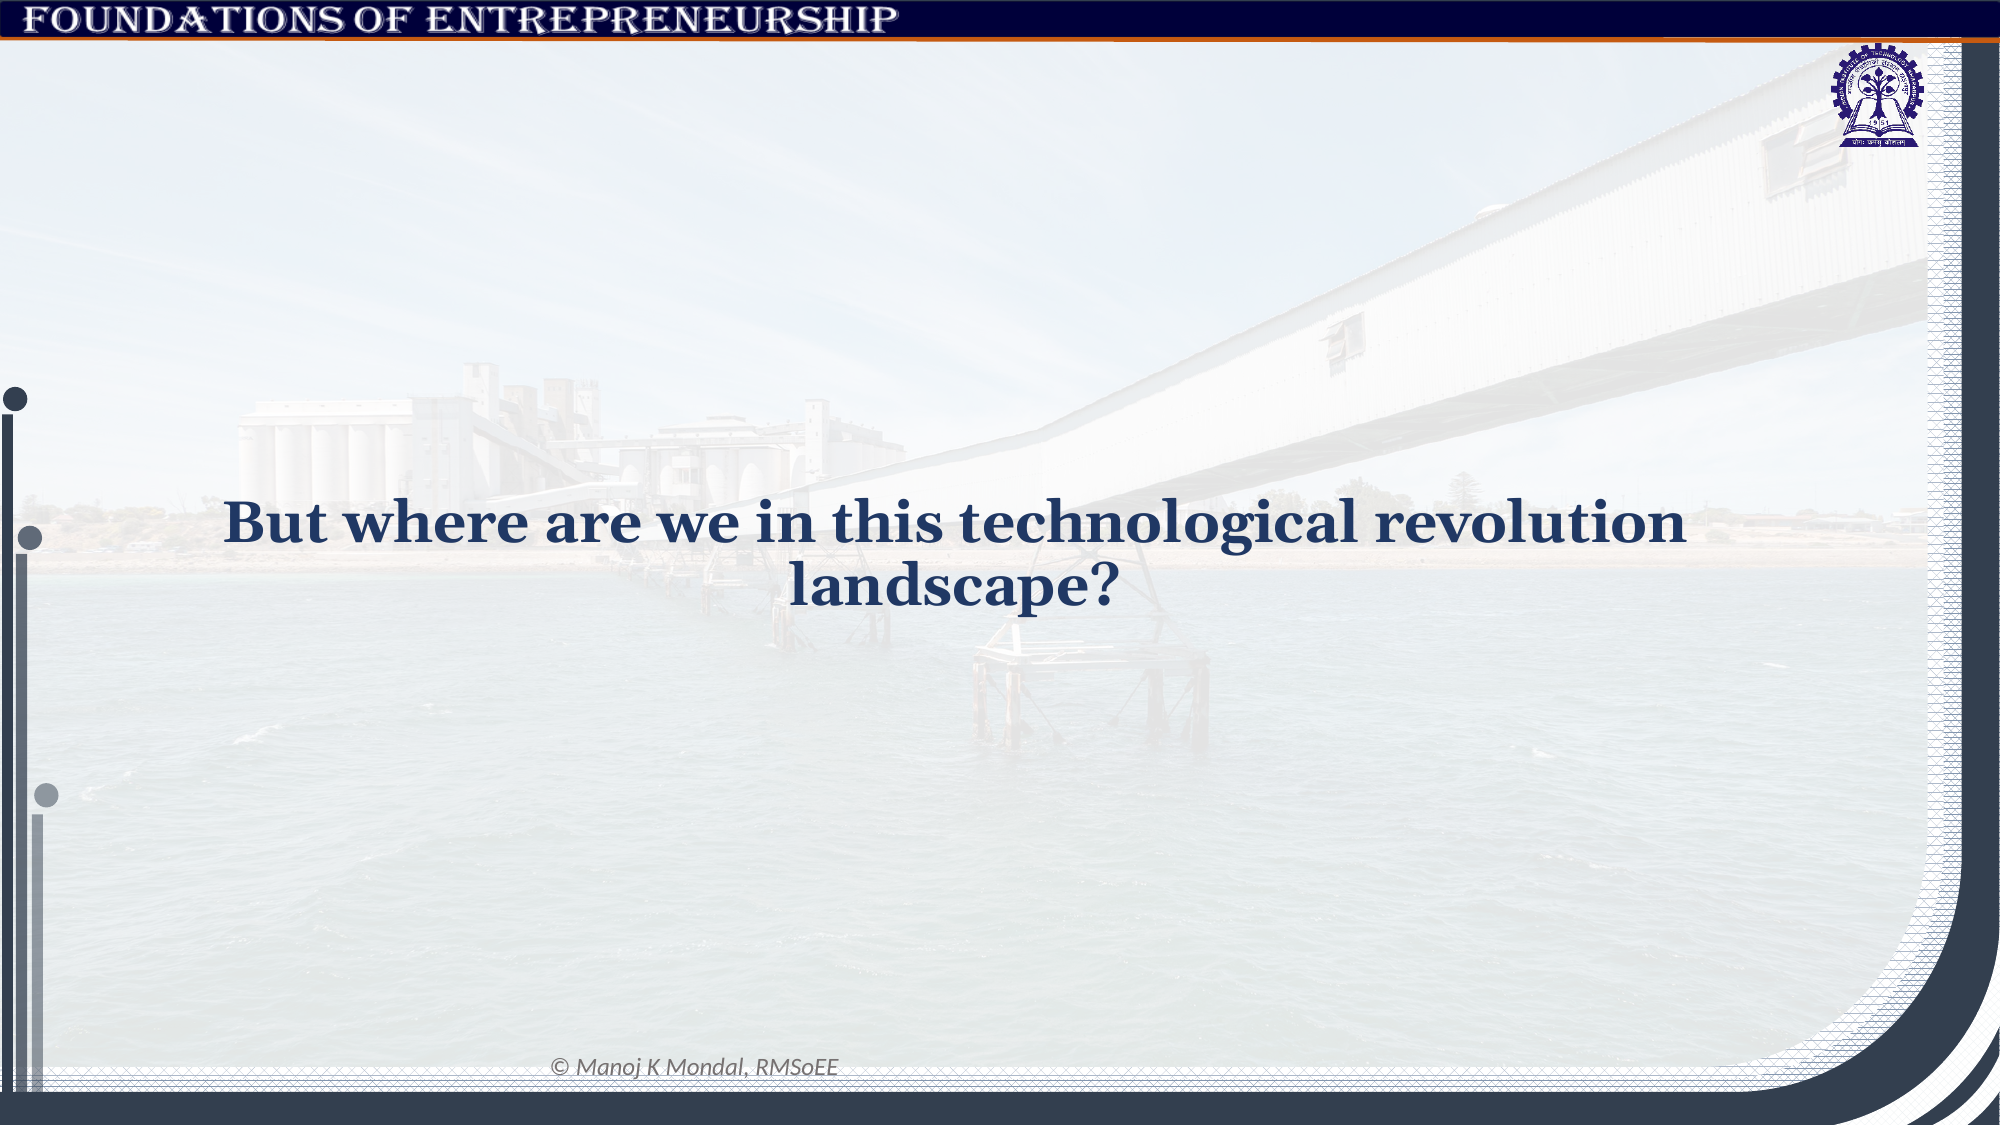

But where are we in this technological revolution landscape?